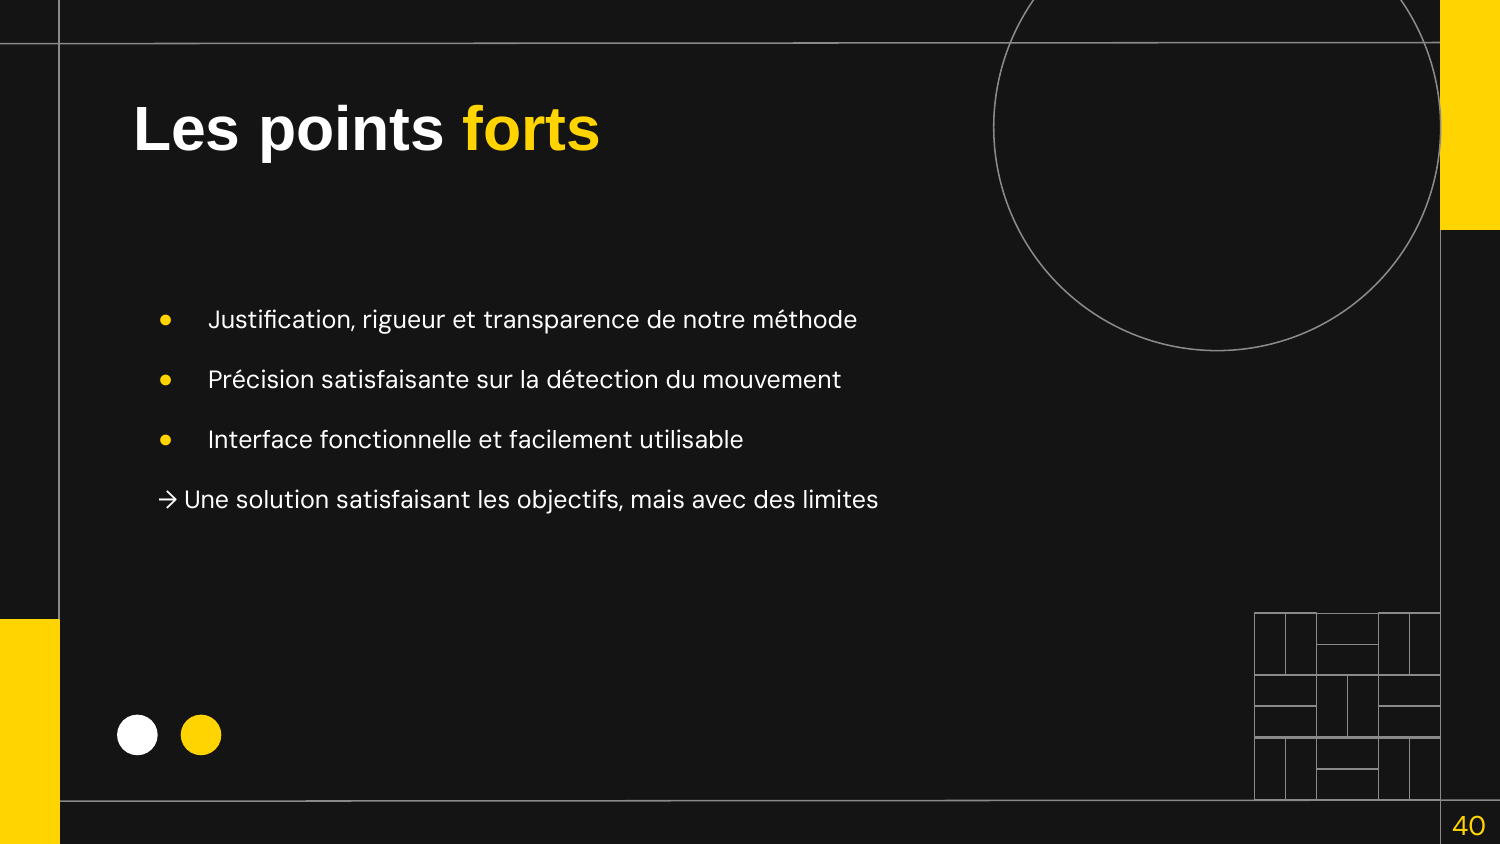

# Les points forts
Justification, rigueur et transparence de notre méthode

Précision satisfaisante sur la détection du mouvement

Interface fonctionnelle et facilement utilisable

→ Une solution satisfaisant les objectifs, mais avec des limites

40